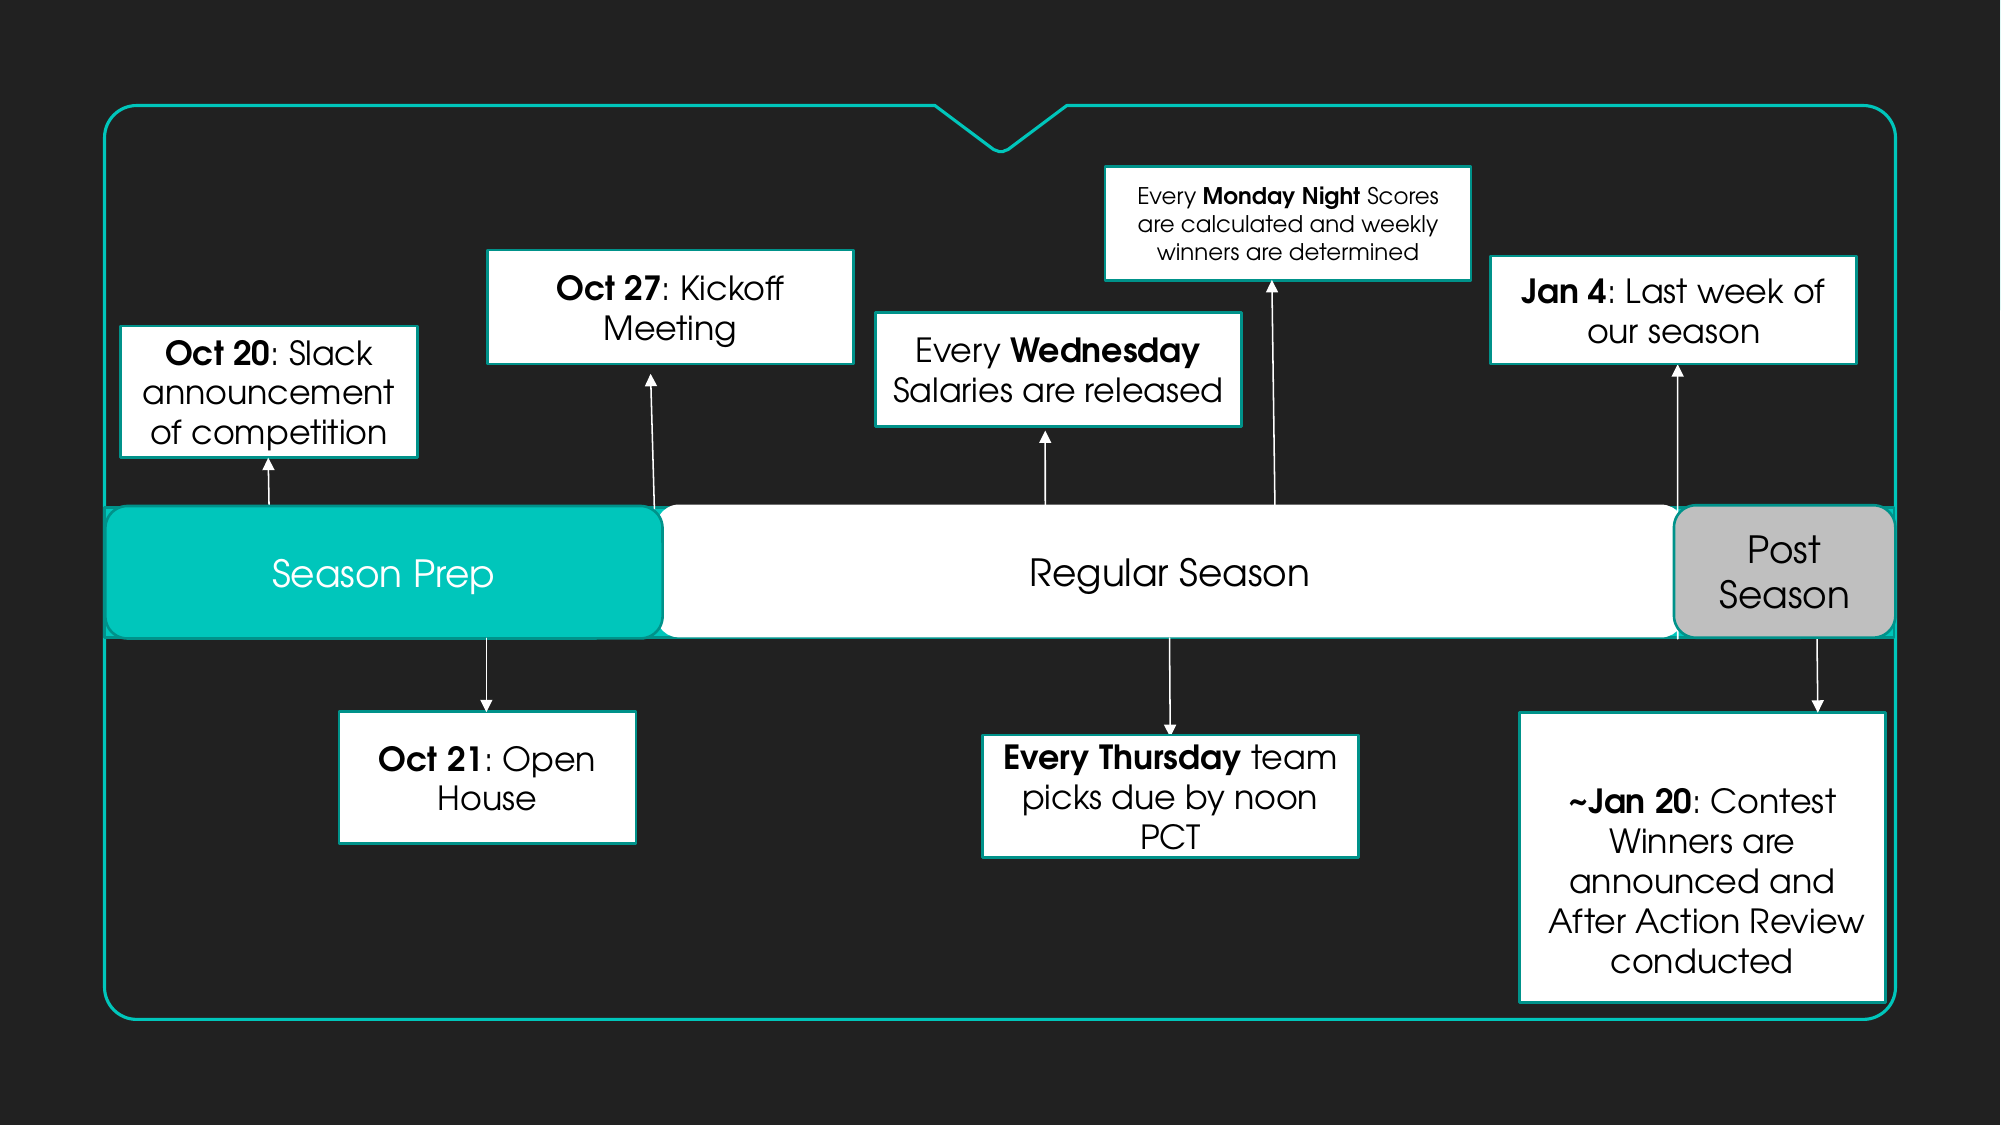

Every Monday Night Scores are calculated and weekly winners are determined
Oct 27: Kickoff Meeting
Jan 4: Last week of our season
Every Wednesday Salaries are released
Oct 20: Slack announcement of competition
Post Season
Regular Season
Season Prep

Oct 21: Open House

~Jan 20: Contest Winners are announced and
 After Action Review
conducted
Every Thursday team picks due by noon PCT